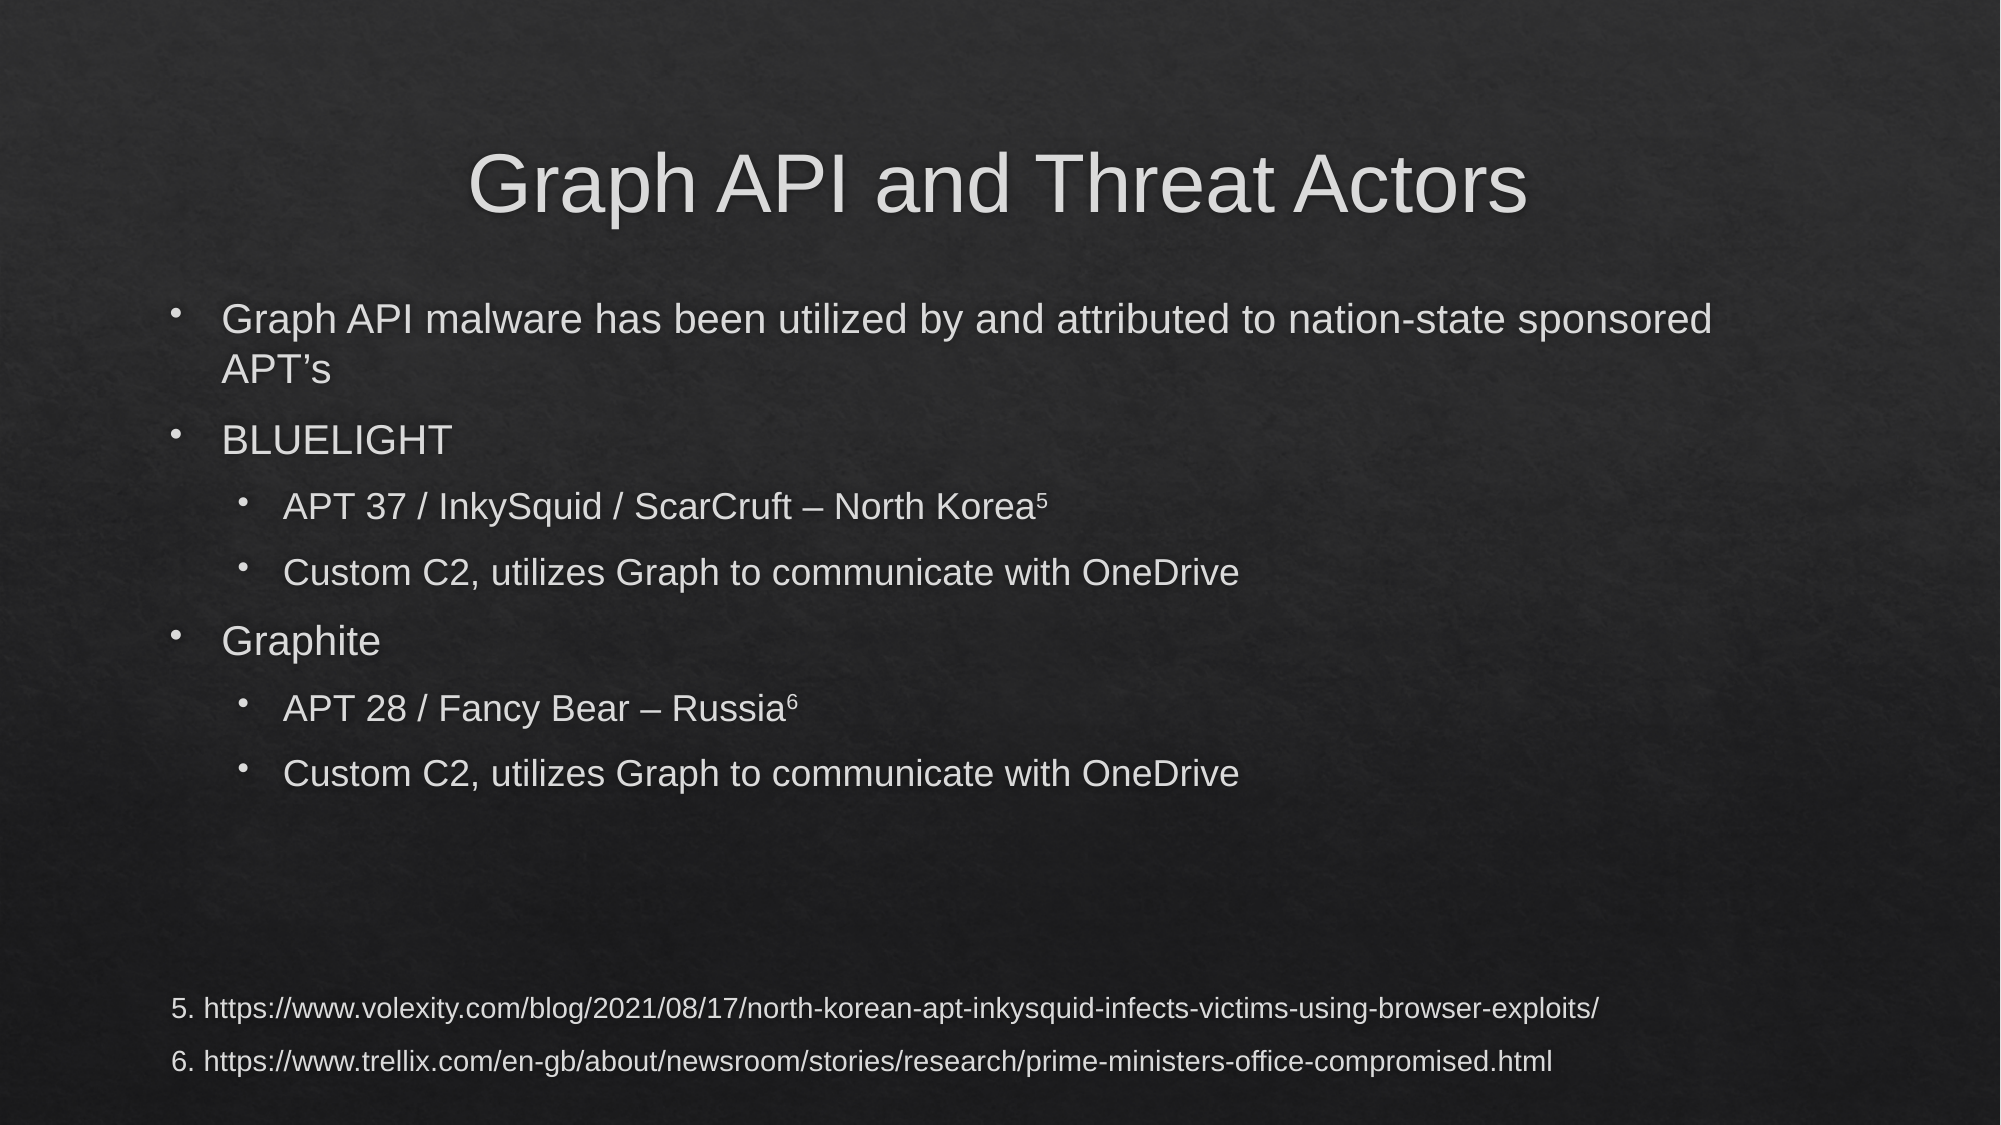

# Graph API and Threat Actors
Graph API malware has been utilized by and attributed to nation-state sponsored APT’s
BLUELIGHT
APT 37 / InkySquid / ScarCruft – North Korea5
Custom C2, utilizes Graph to communicate with OneDrive
Graphite
APT 28 / Fancy Bear – Russia6
Custom C2, utilizes Graph to communicate with OneDrive

5. https://www.volexity.com/blog/2021/08/17/north-korean-apt-inkysquid-infects-victims-using-browser-exploits/
6. https://www.trellix.com/en-gb/about/newsroom/stories/research/prime-ministers-office-compromised.html